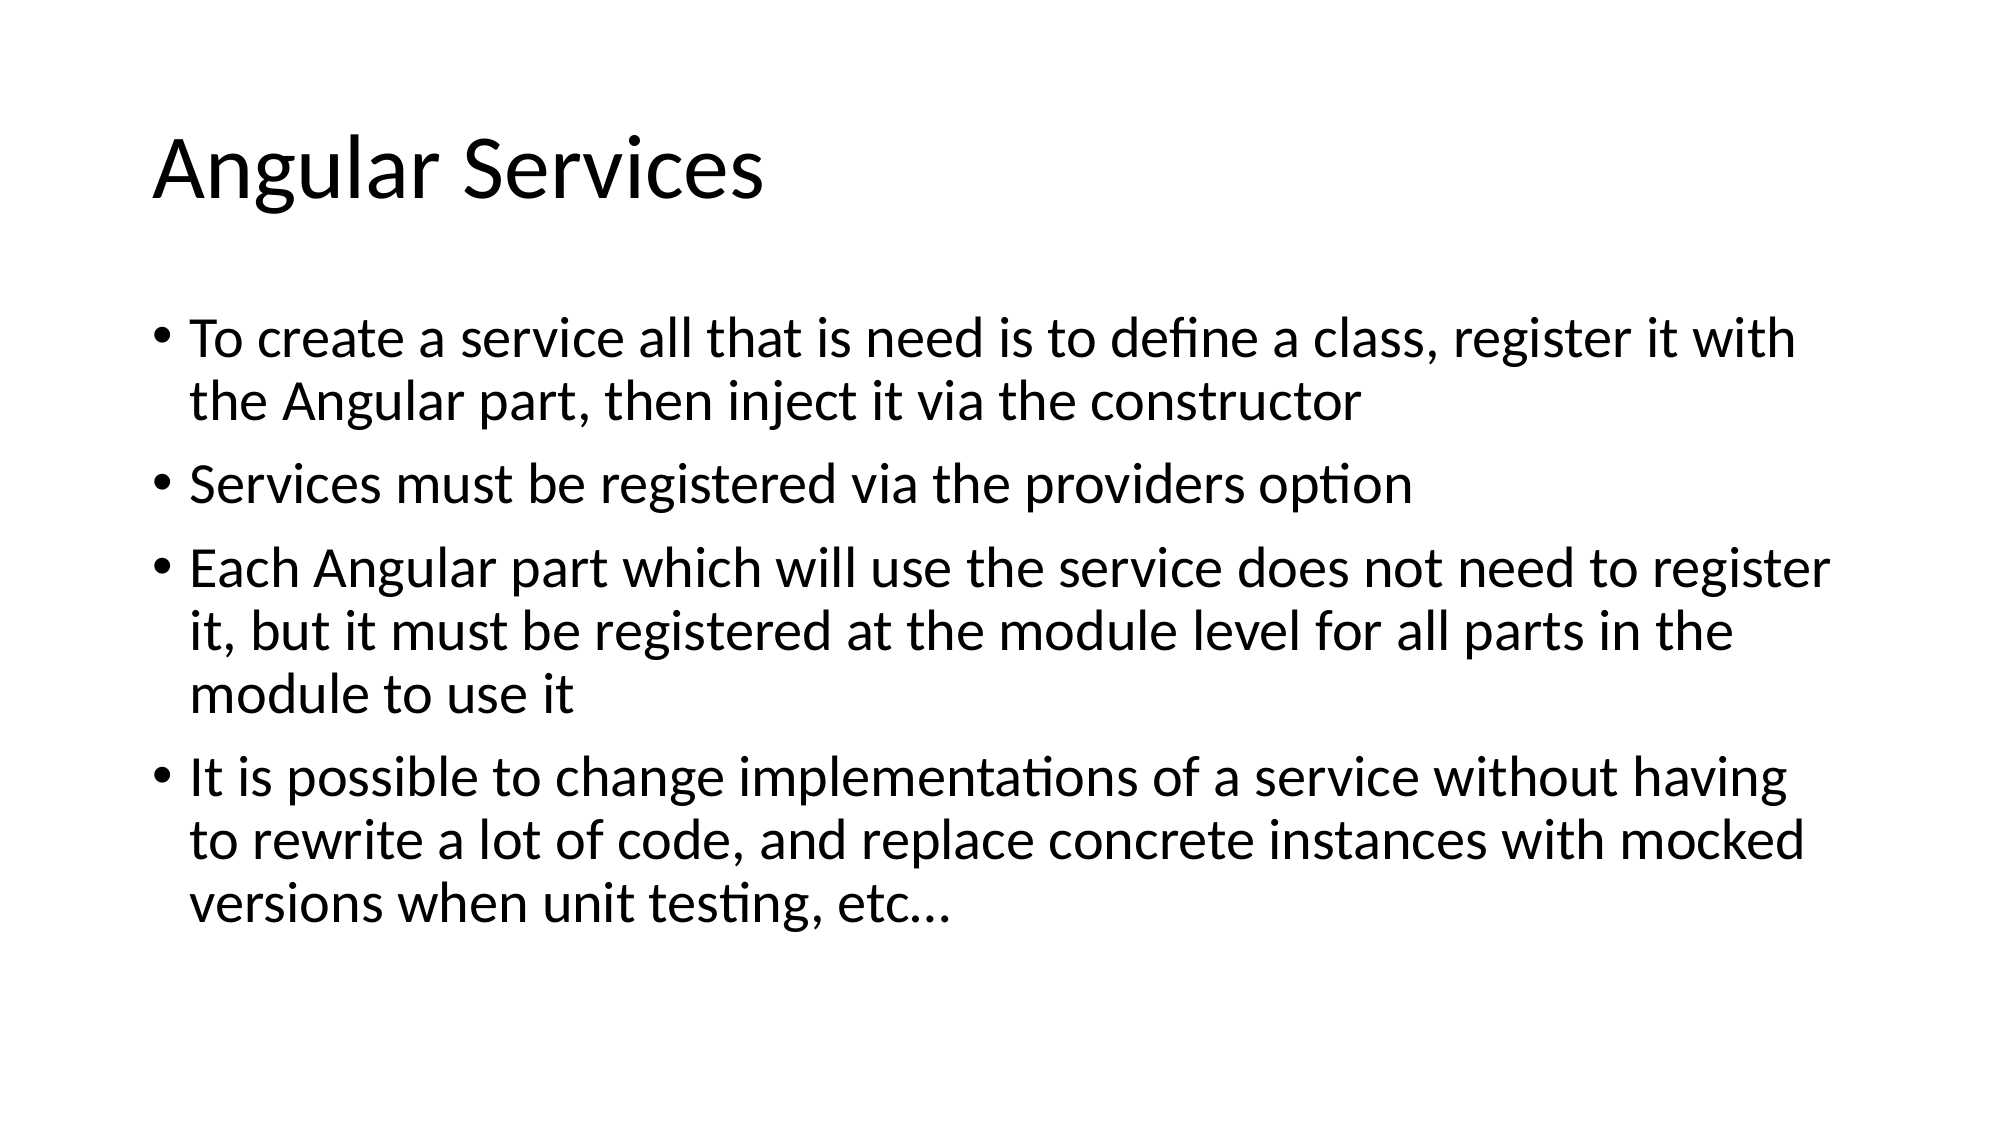

# Angular Services
To create a service all that is need is to define a class, register it with the Angular part, then inject it via the constructor
Services must be registered via the providers option
Each Angular part which will use the service does not need to register it, but it must be registered at the module level for all parts in the module to use it
It is possible to change implementations of a service without having to rewrite a lot of code, and replace concrete instances with mocked versions when unit testing, etc…